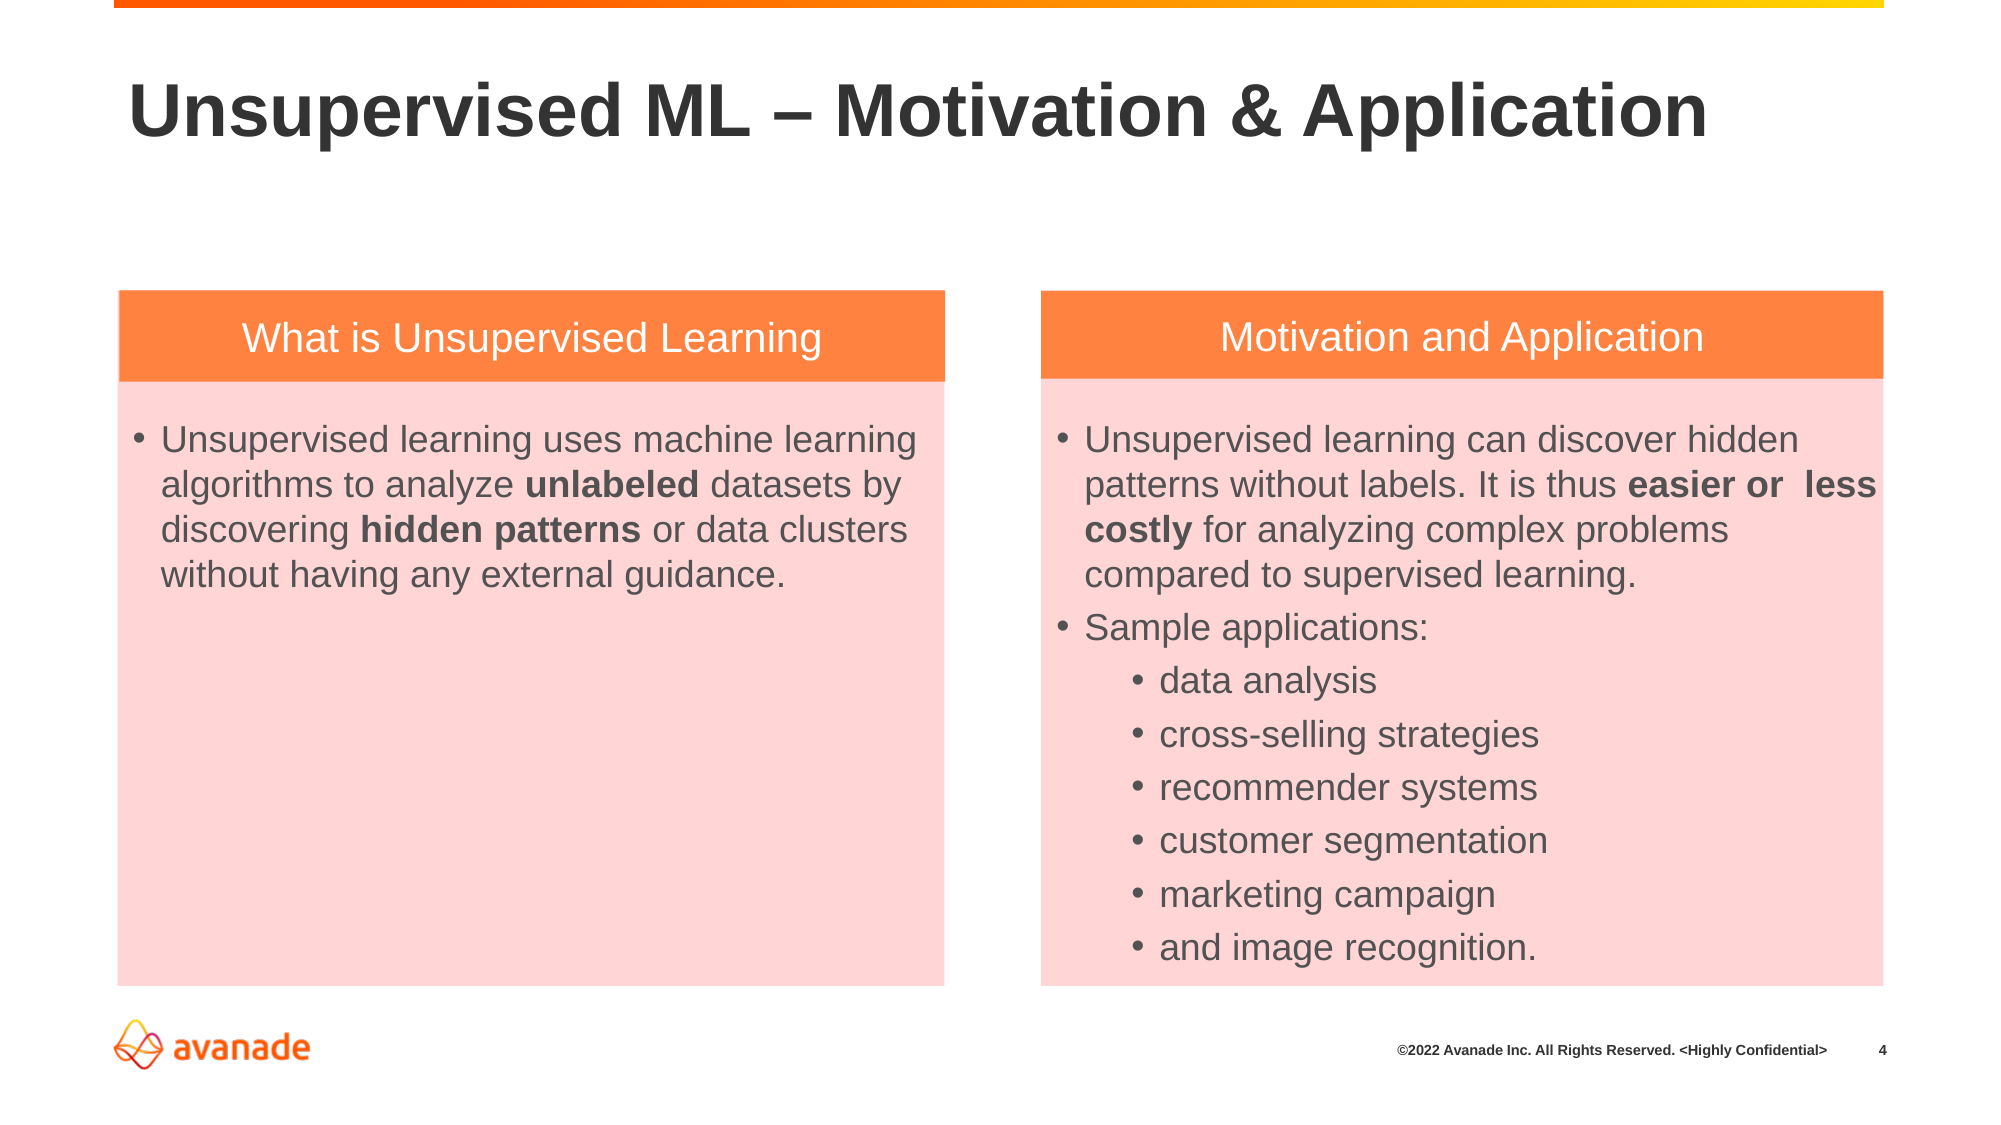

# Unsupervised ML – Motivation & Application

Unsupervised learning can discover hidden patterns without labels. It is thus easier or  less costly for analyzing complex problems compared to supervised learning.
Sample applications:
data analysis
cross-selling strategies
recommender systems
customer segmentation
marketing campaign
and image recognition.
Motivation and Application
Unsupervised learning uses machine learning algorithms to analyze unlabeled datasets by discovering hidden patterns or data clusters without having any external guidance.

What is Unsupervised Learning